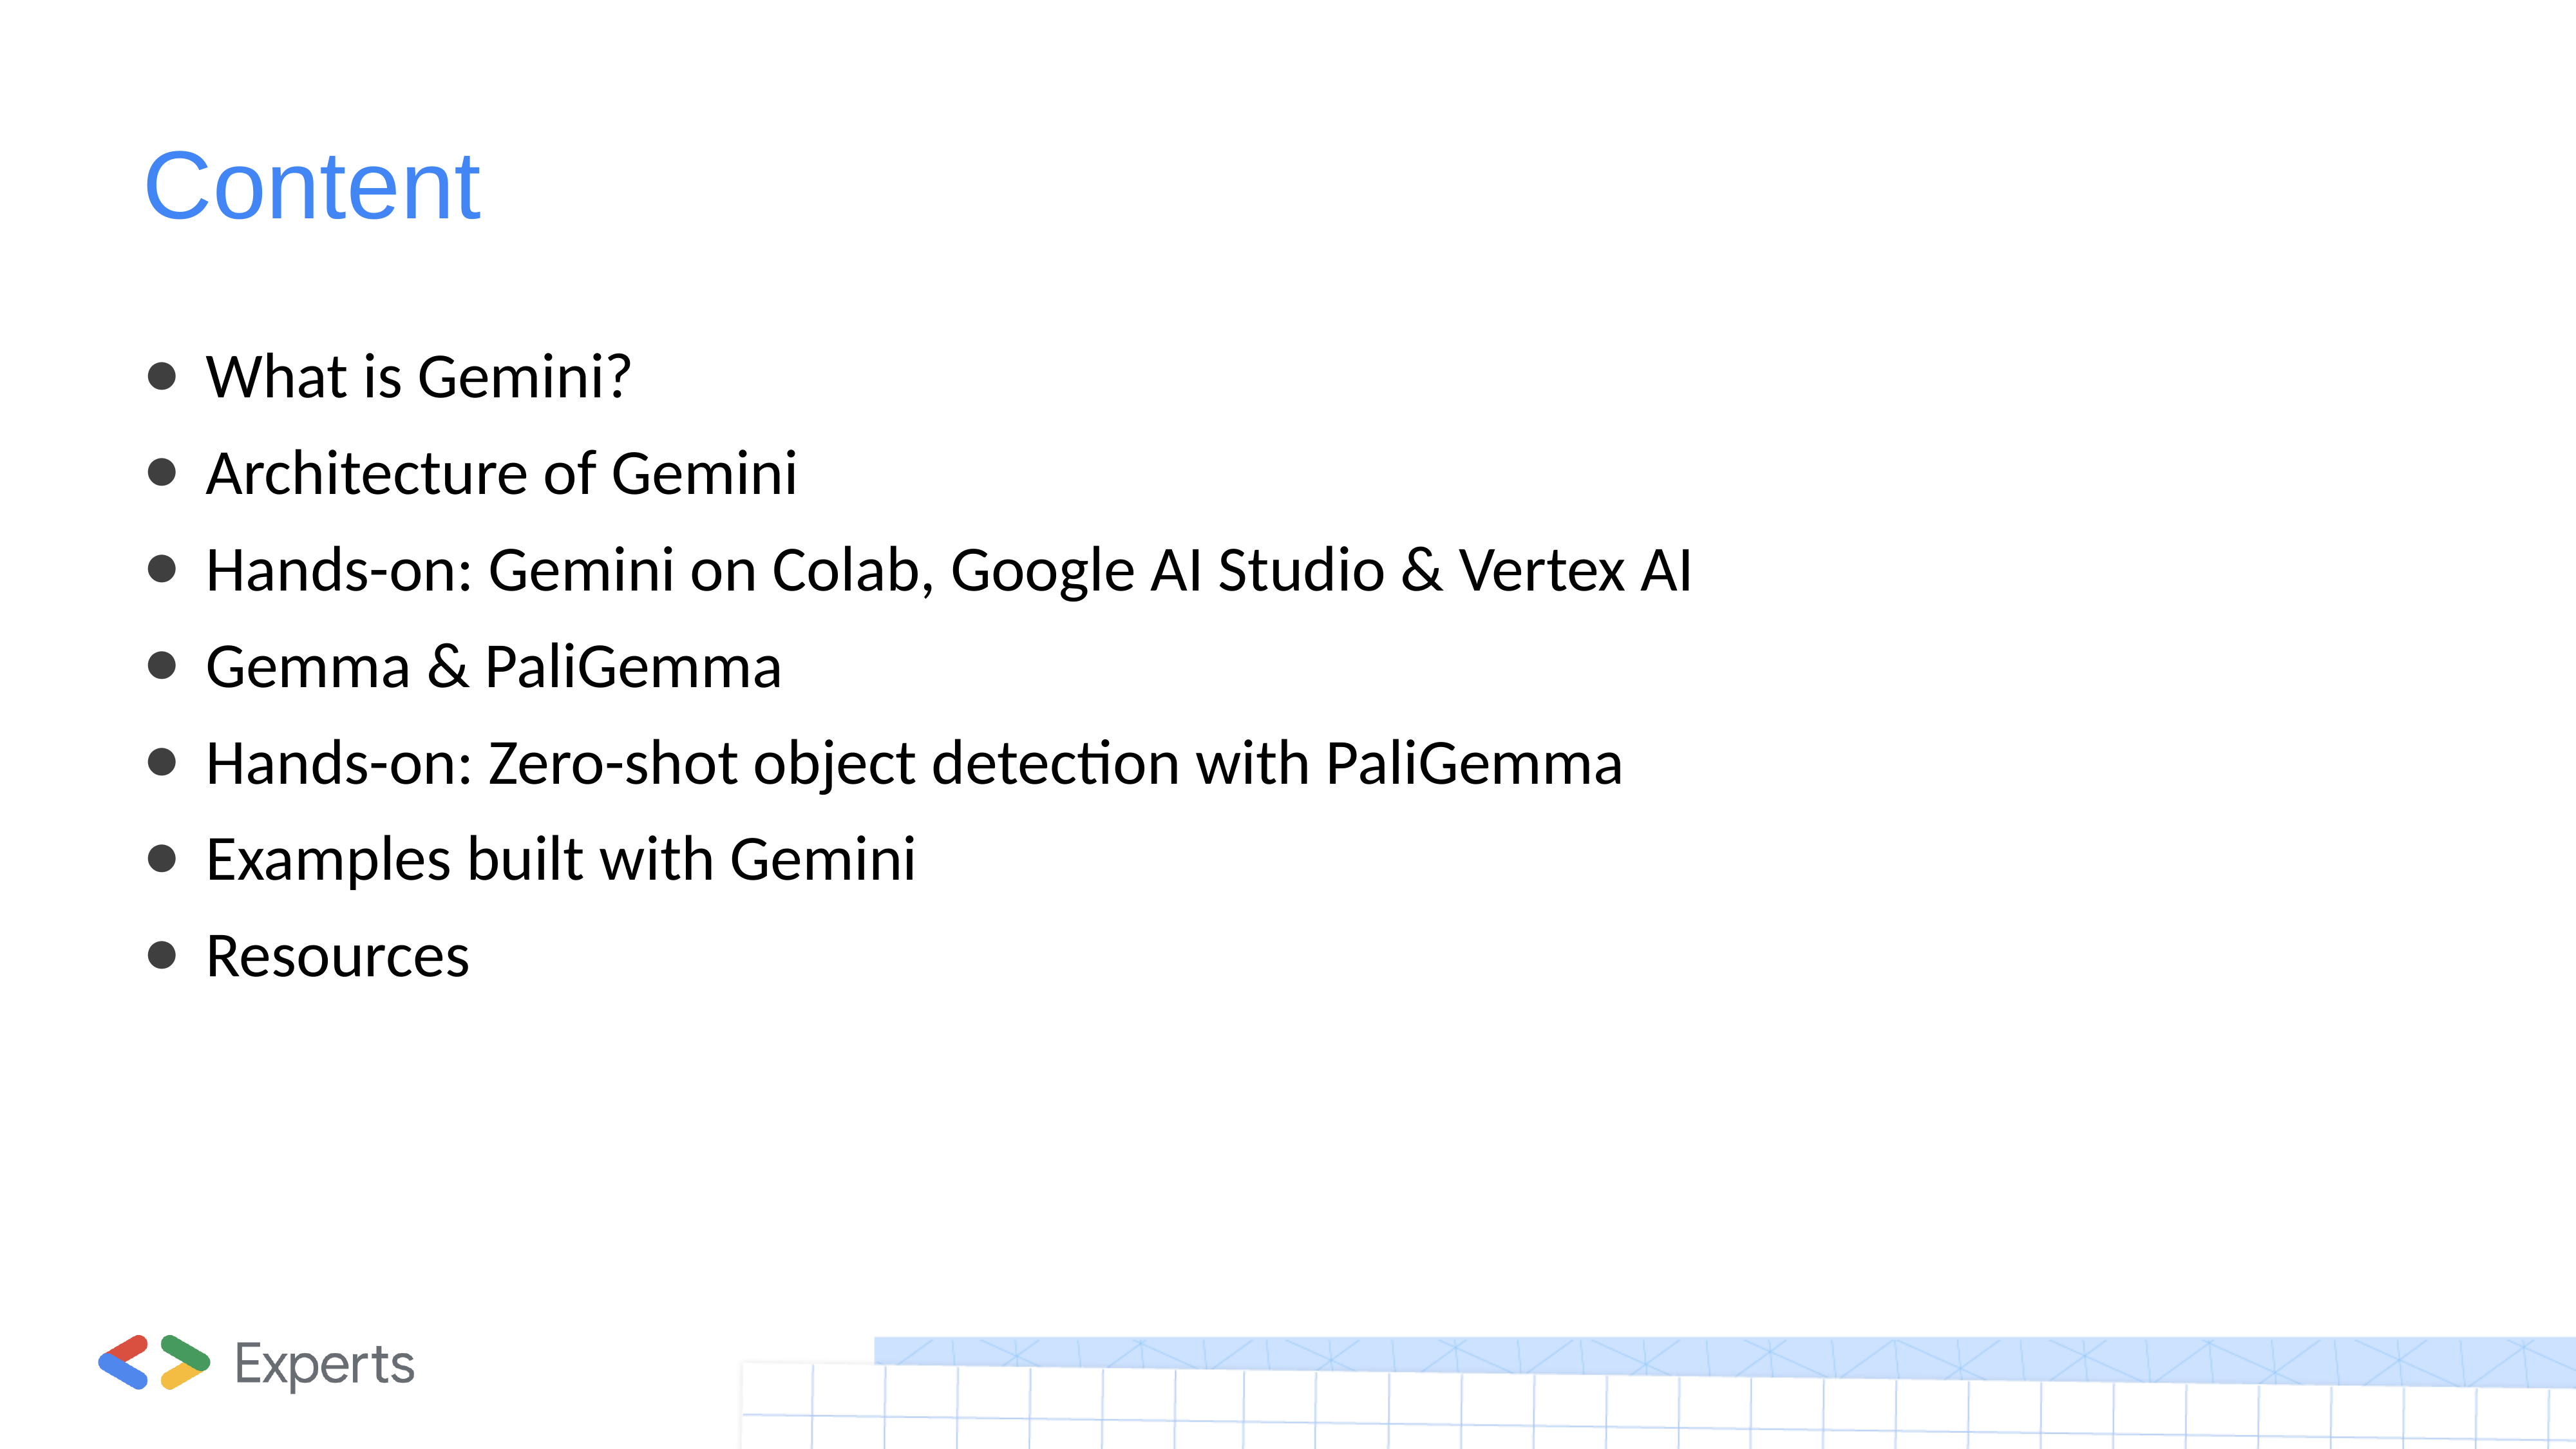

# Content
 What is Gemini?
 Architecture of Gemini
 Hands-on: Gemini on Colab, Google AI Studio & Vertex AI
 Gemma & PaliGemma
 Hands-on: Zero-shot object detection with PaliGemma
 Examples built with Gemini
 Resources